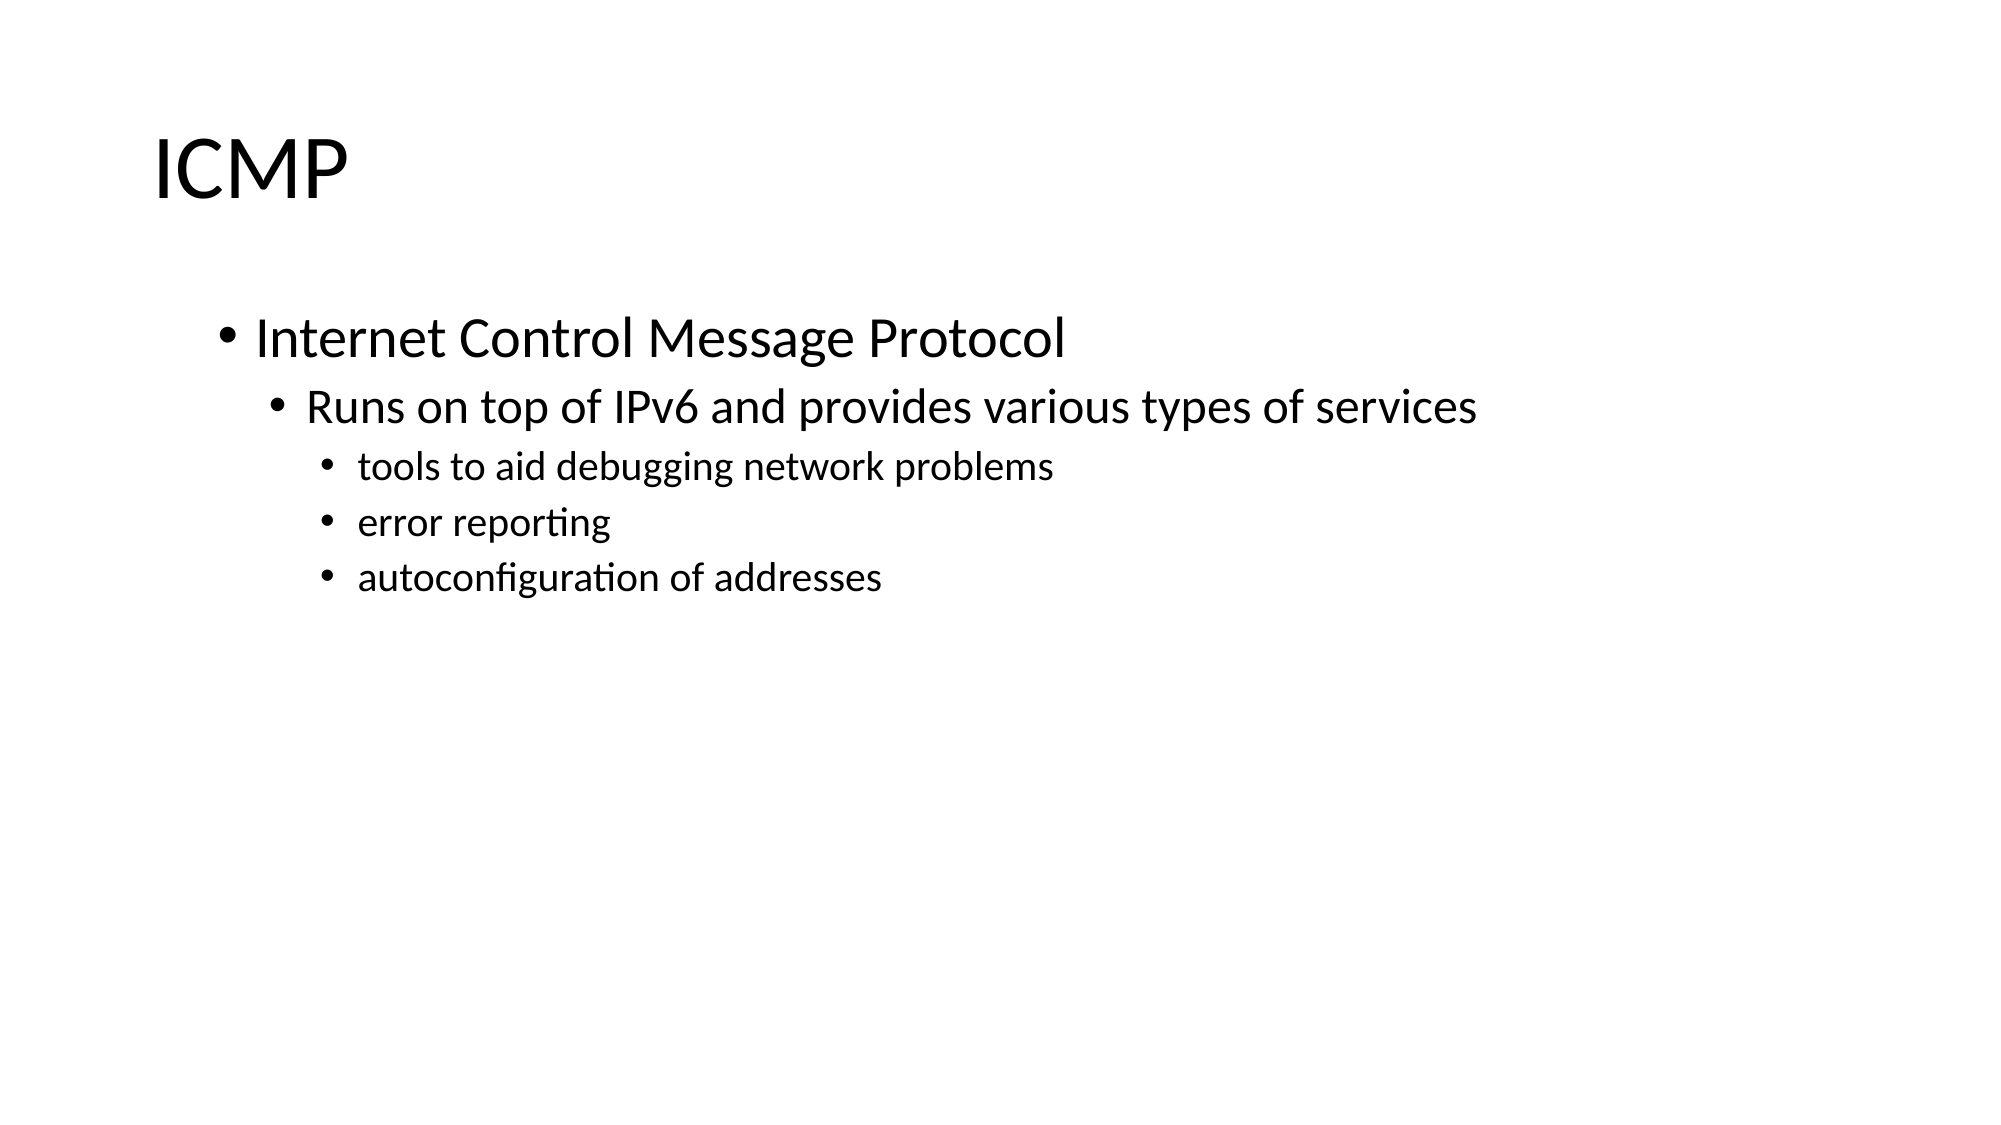

# ICMP
Internet Control Message Protocol
Runs on top of IPv6 and provides various types of services
tools to aid debugging network problems
error reporting
autoconfiguration of addresses